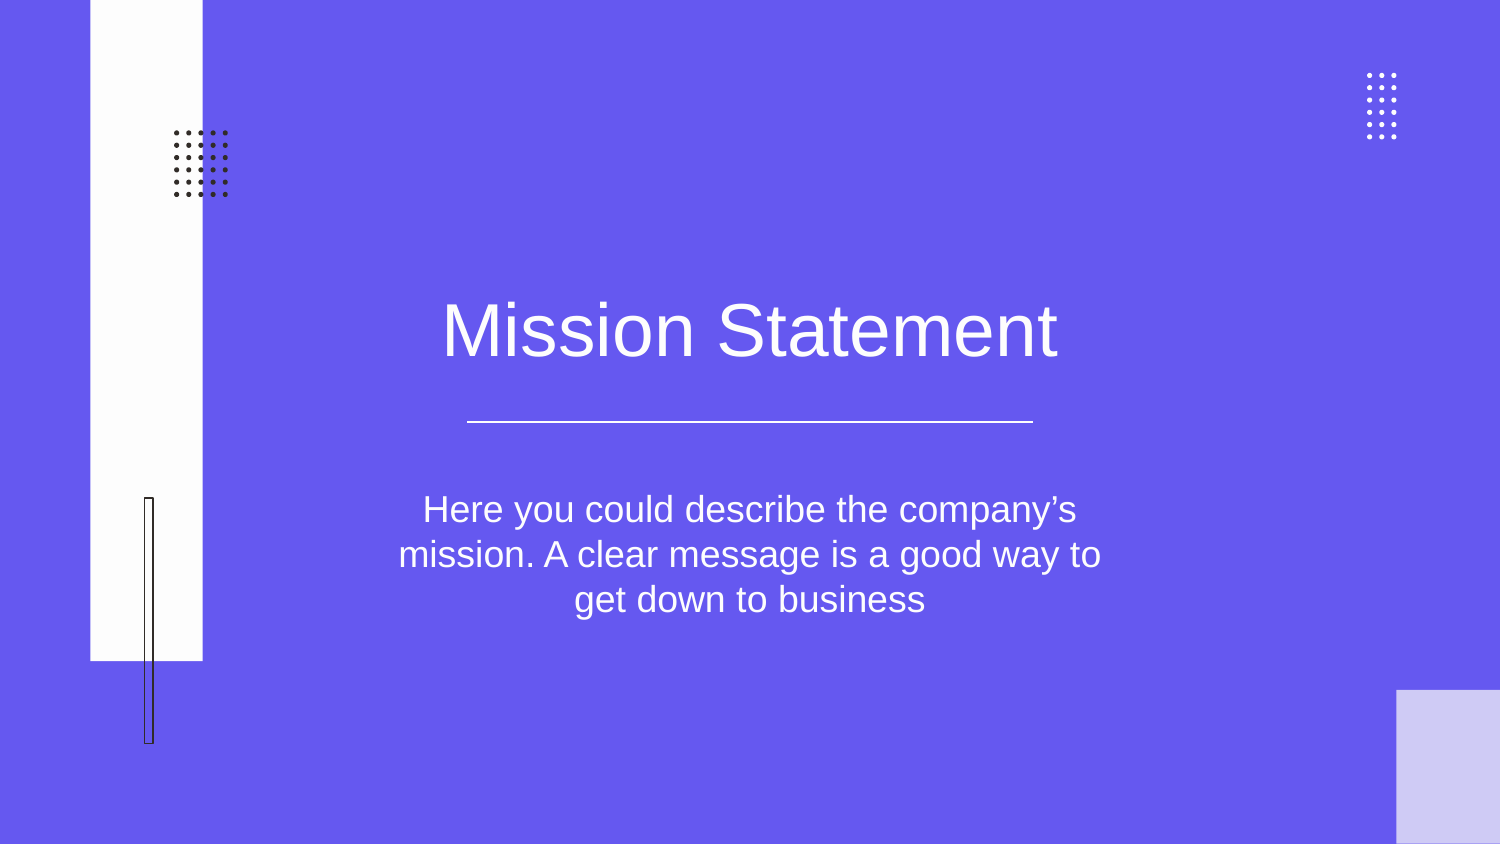

# Mission Statement
Here you could describe the company’s mission. A clear message is a good way to get down to business